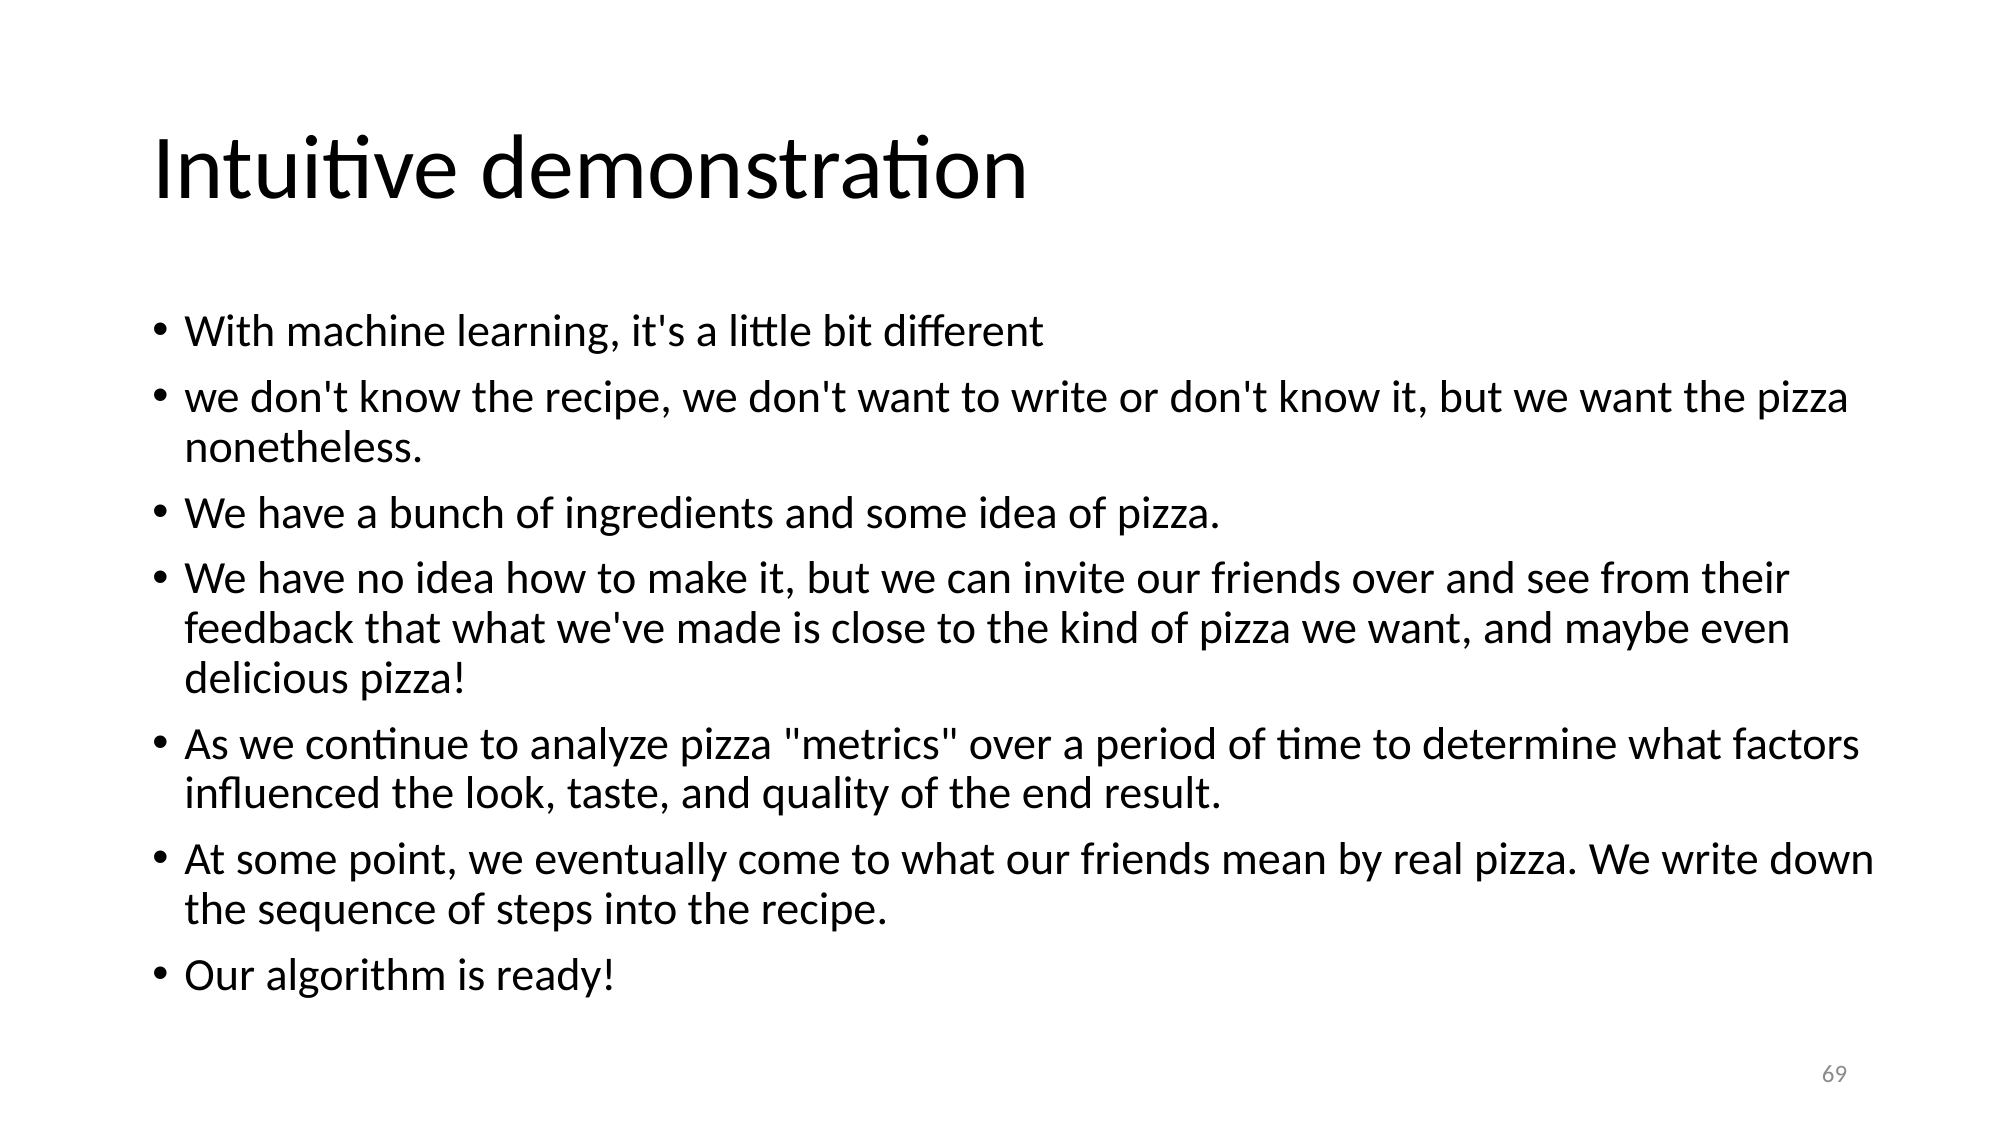

# Intuitive demonstration
With machine learning, it's a little bit different
we don't know the recipe, we don't want to write or don't know it, but we want the pizza nonetheless.
We have a bunch of ingredients and some idea of pizza.
We have no idea how to make it, but we can invite our friends over and see from their feedback that what we've made is close to the kind of pizza we want, and maybe even delicious pizza!
As we continue to analyze pizza "metrics" over a period of time to determine what factors influenced the look, taste, and quality of the end result.
At some point, we eventually come to what our friends mean by real pizza. We write down the sequence of steps into the recipe.
Our algorithm is ready!
69